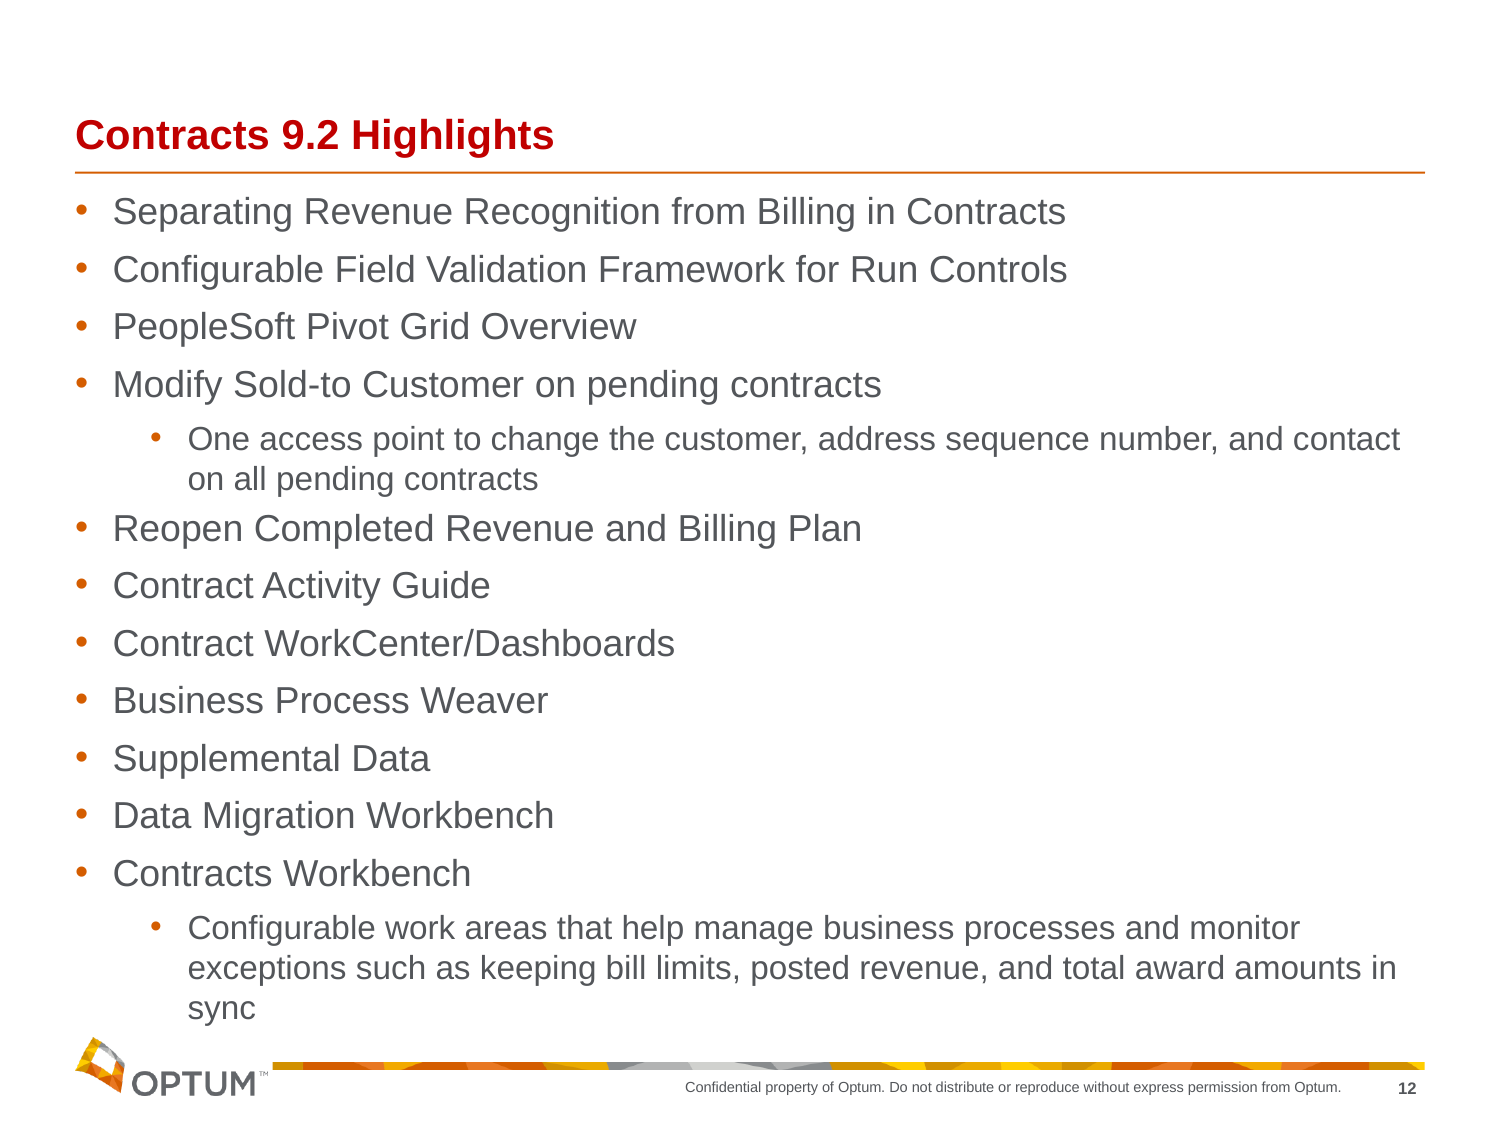

# Contracts 9.2 Highlights
Separating Revenue Recognition from Billing in Contracts
Configurable Field Validation Framework for Run Controls
PeopleSoft Pivot Grid Overview
Modify Sold-to Customer on pending contracts
One access point to change the customer, address sequence number, and contact on all pending contracts
Reopen Completed Revenue and Billing Plan
Contract Activity Guide
Contract WorkCenter/Dashboards
Business Process Weaver
Supplemental Data
Data Migration Workbench
Contracts Workbench
Configurable work areas that help manage business processes and monitor exceptions such as keeping bill limits, posted revenue, and total award amounts in sync